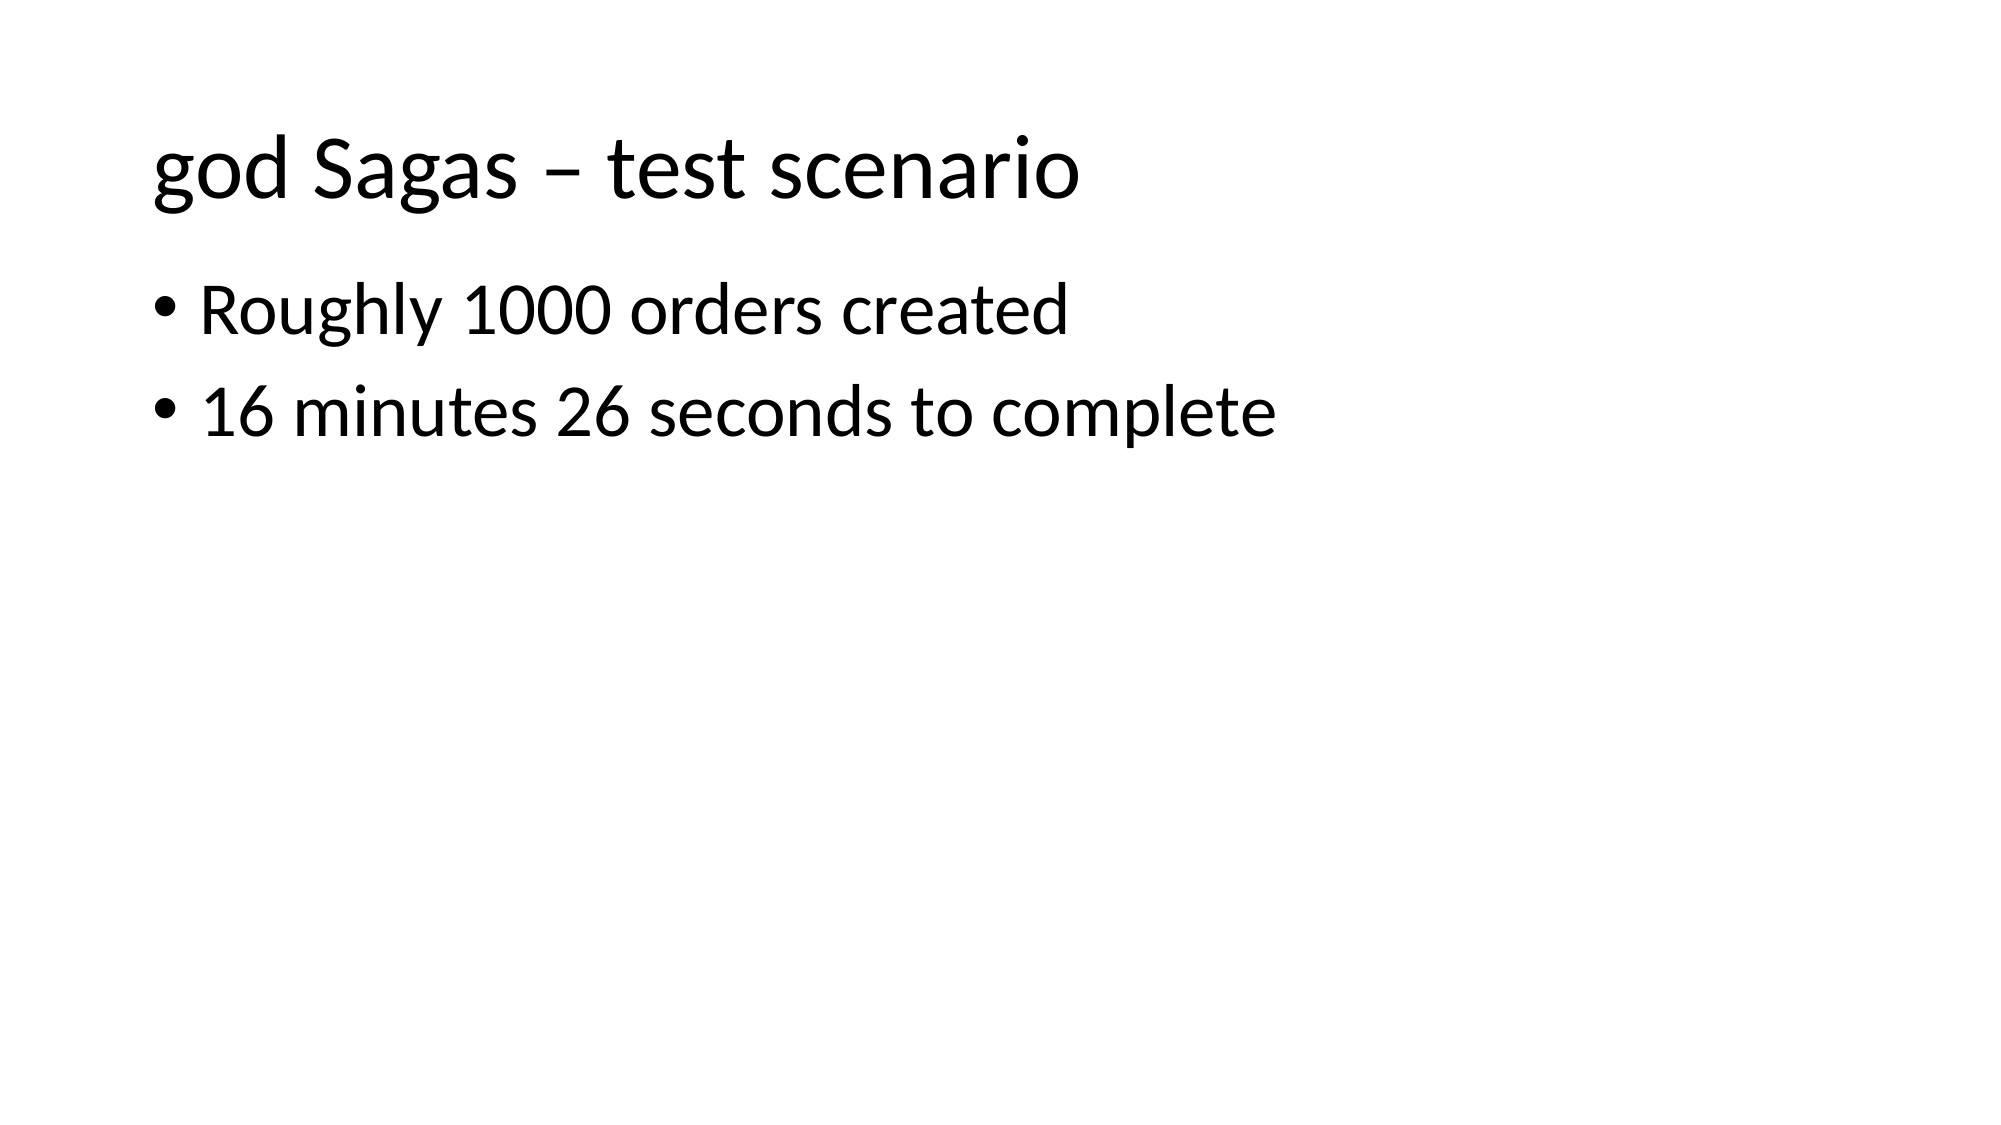

# god Sagas – test scenario
Roughly 1000 orders created
16 minutes 26 seconds to complete